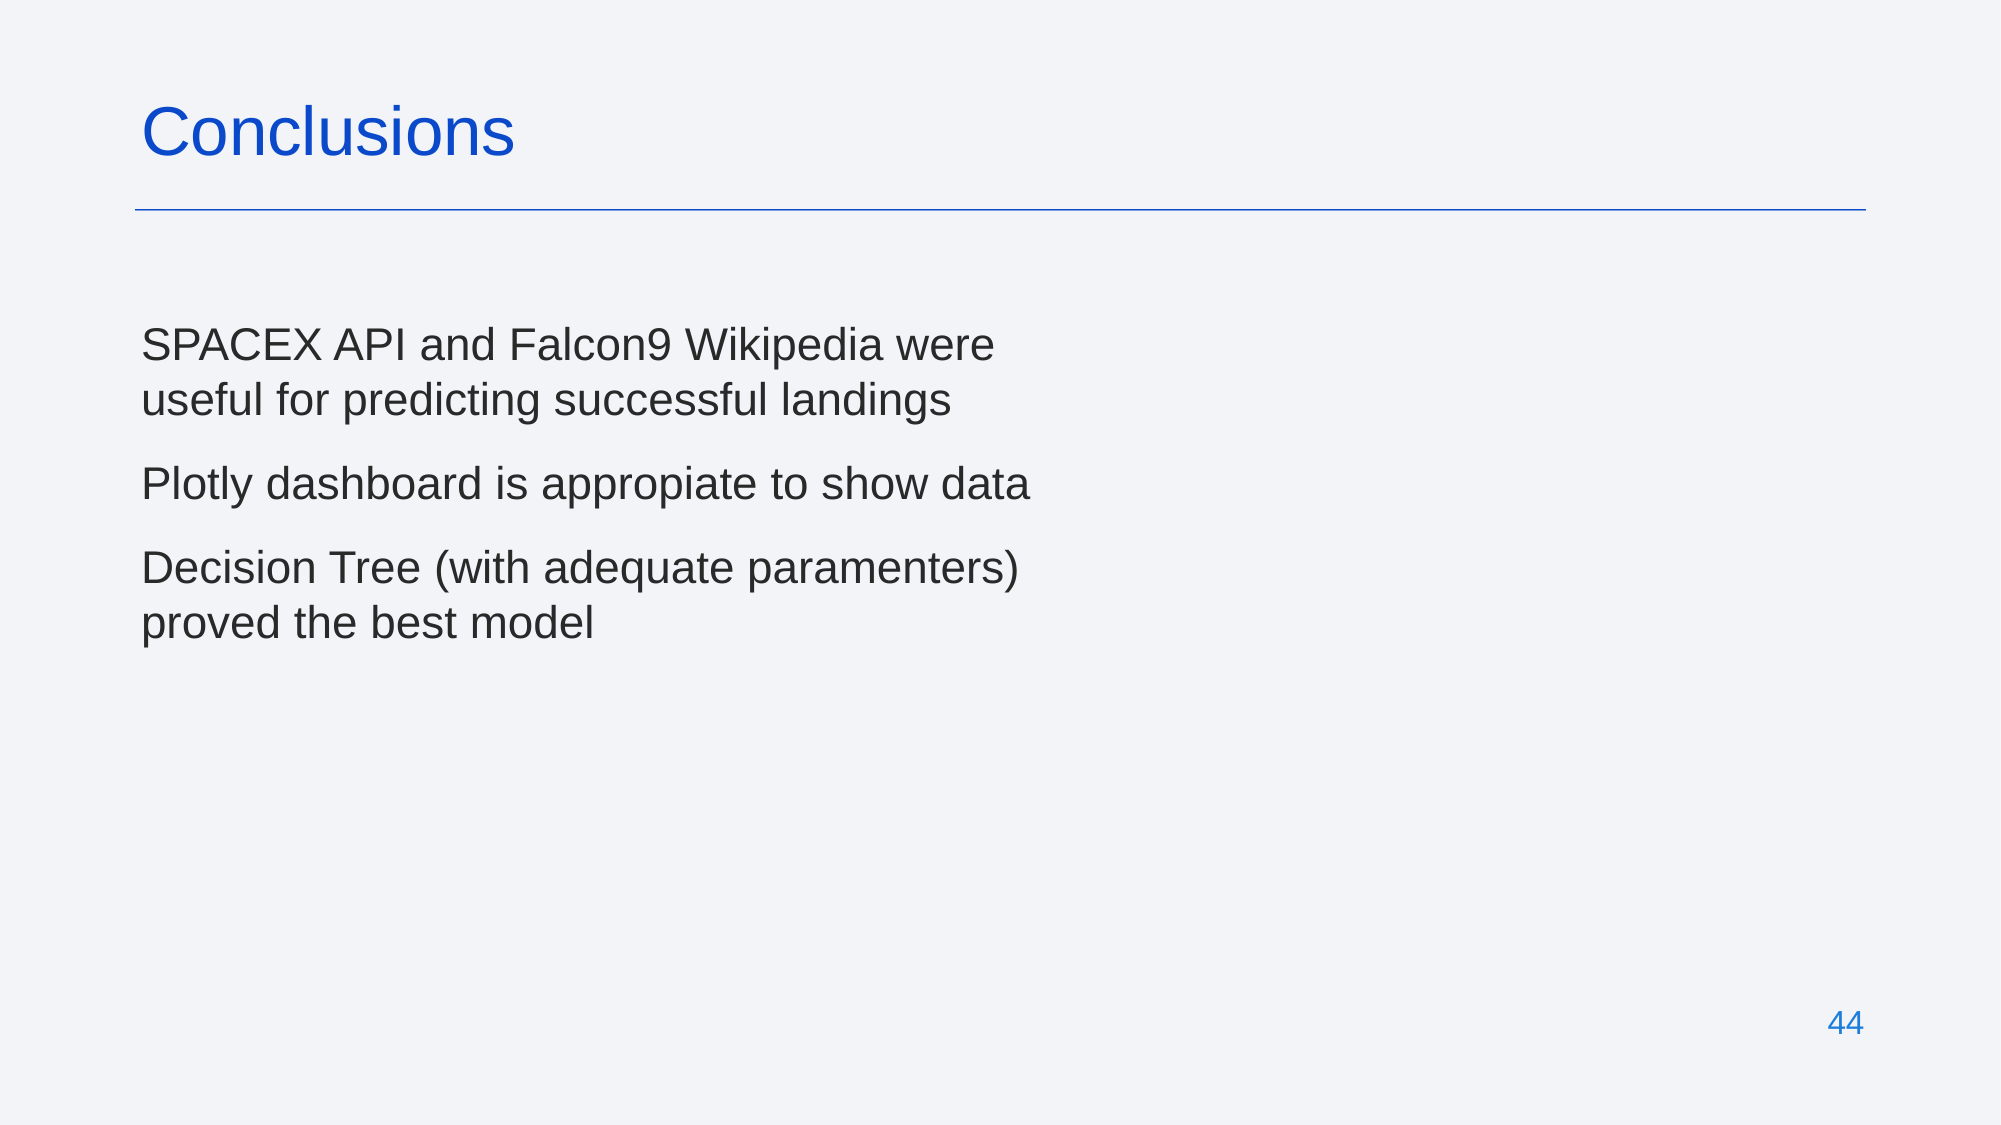

Conclusions
SPACEX API and Falcon9 Wikipedia were useful for predicting successful landings
Plotly dashboard is appropiate to show data
Decision Tree (with adequate paramenters) proved the best model
44